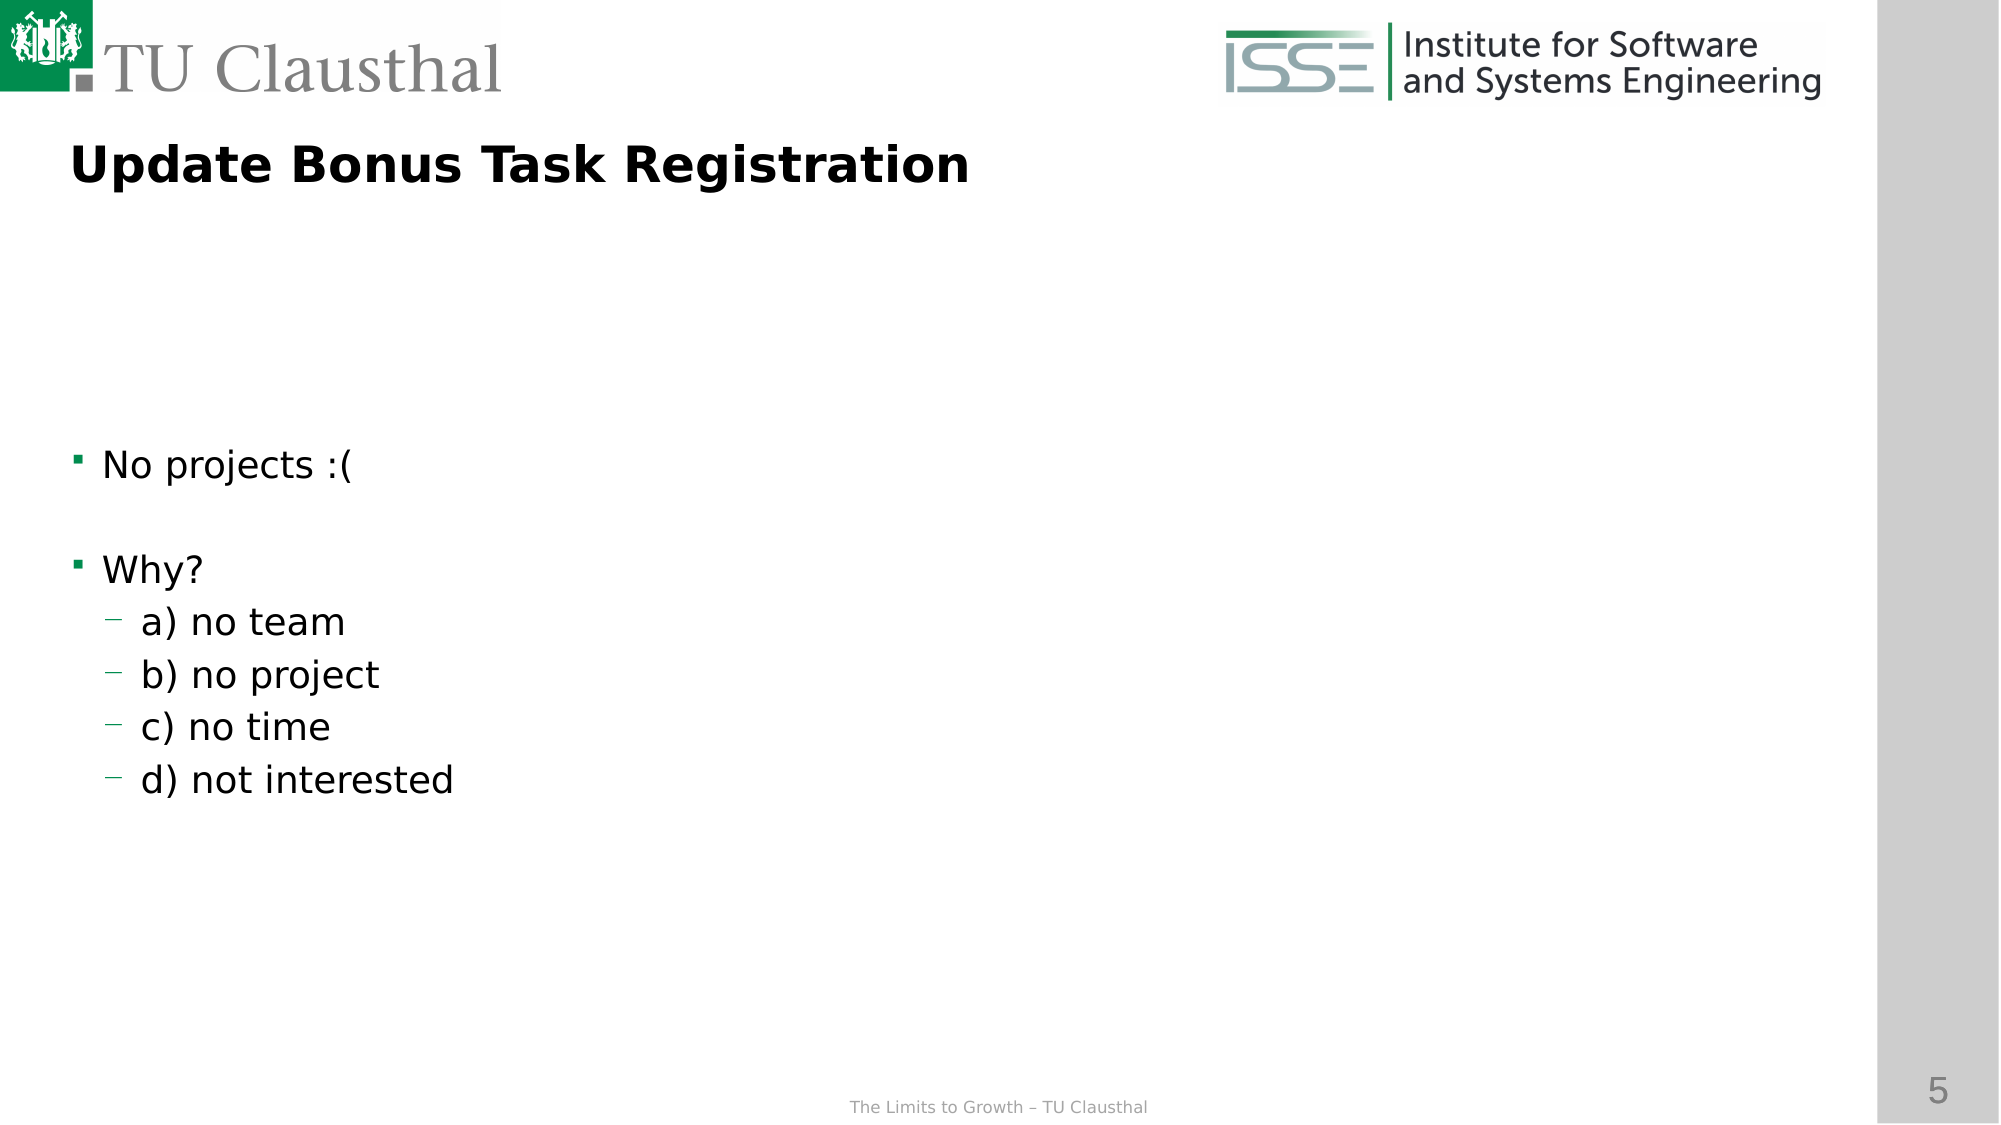

Update Bonus Task Registration
No projects :(

Why?
a) no team
b) no project
c) no time
d) not interested